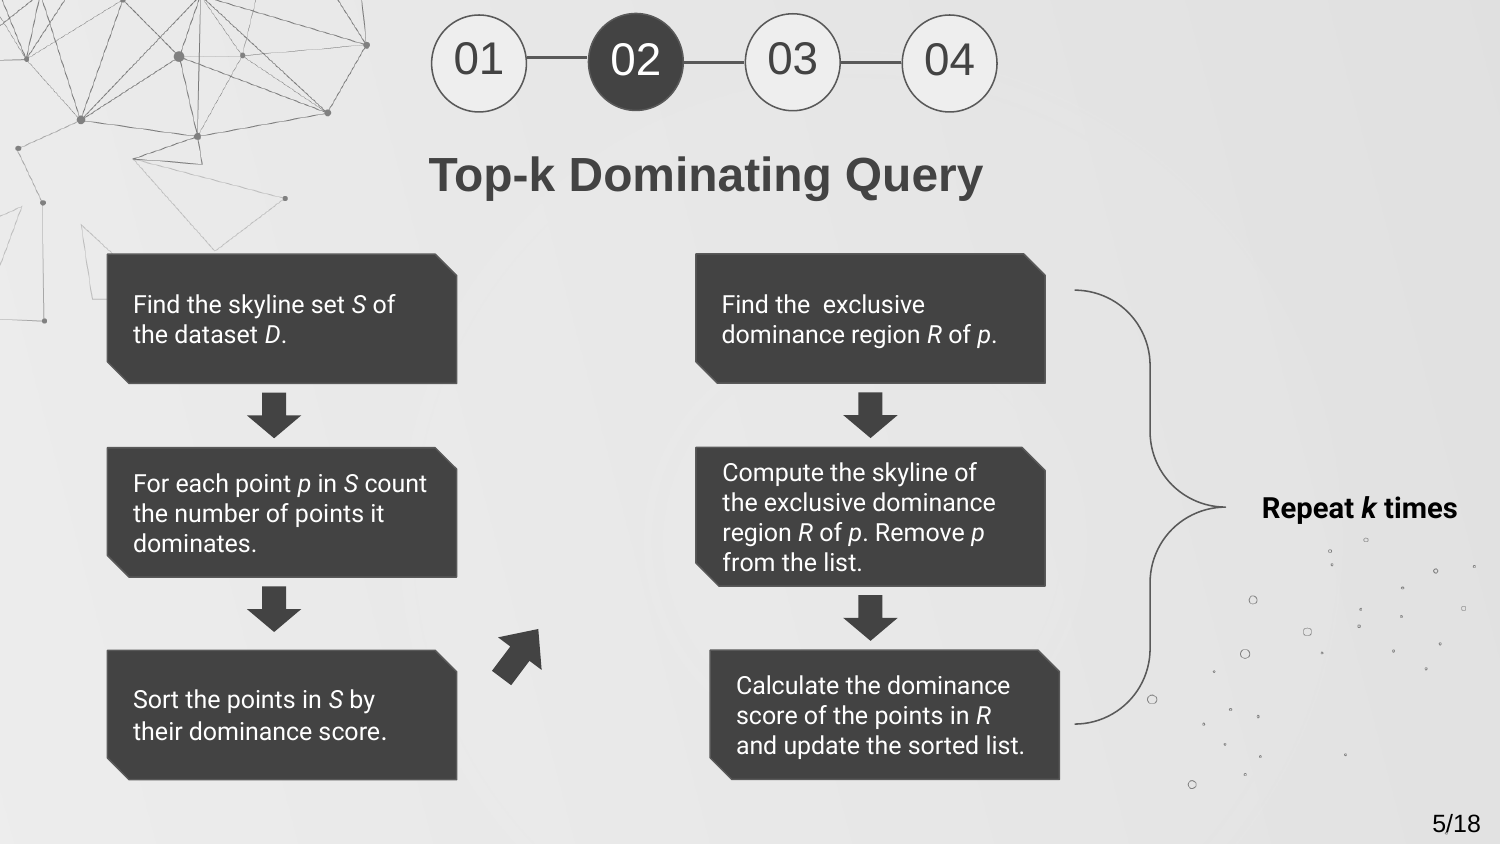

01

03

04
02
Top-k Dominating Query
Find the  exclusive dominance region R of p.
Find the skyline set S of the dataset D.

Compute the skyline of the exclusive dominance region R of p. Remove p from the list.
For each point p in S count the number of points it dominates.
Repeat k times

Calculate the dominance score of the points in R and update the sorted list.
Sort the points in S by their dominance score.
5/18